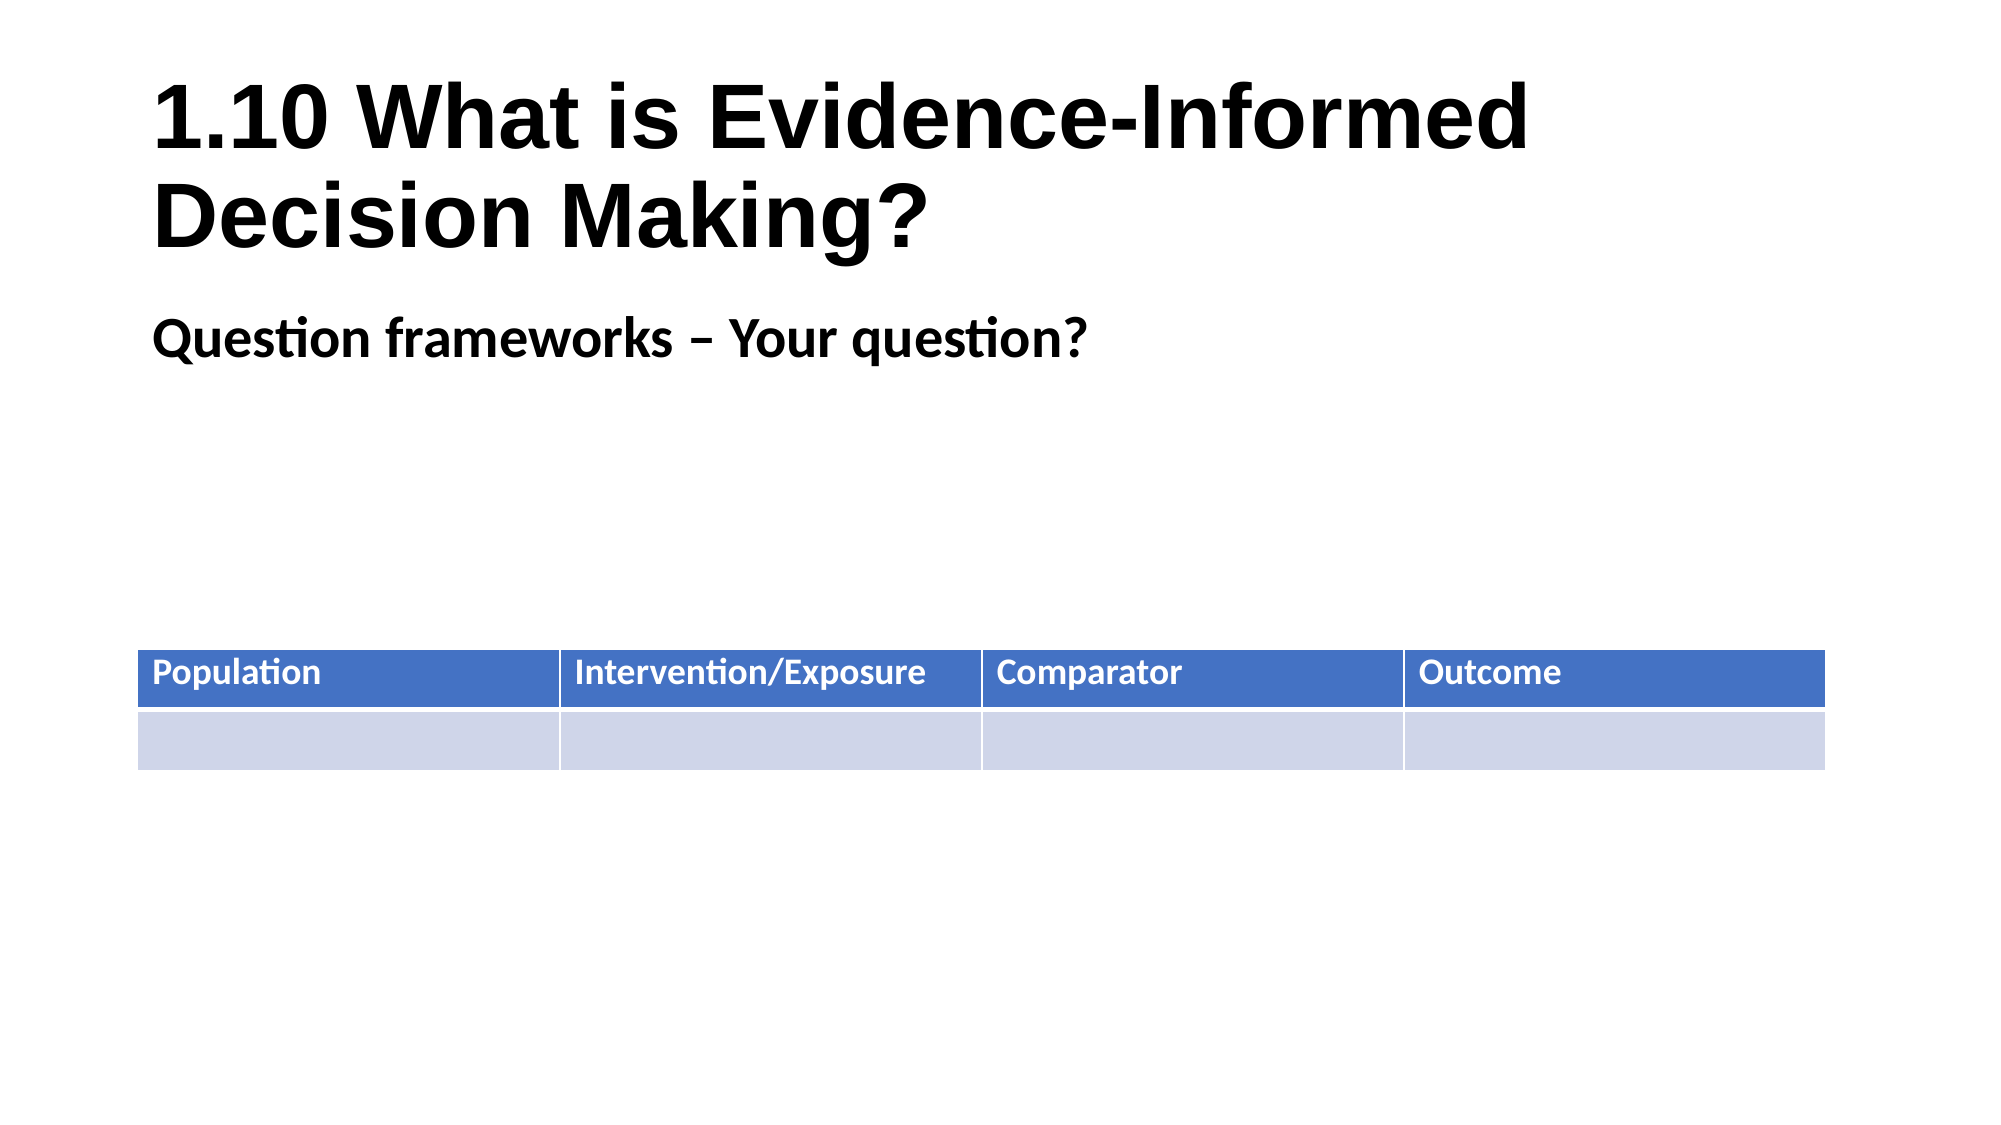

# 1.10 What is Evidence-Informed Decision Making?
Question frameworks – Your question?

| Population | Intervention/Exposure | Comparator | Outcome |
| --- | --- | --- | --- |
|  |  |  |  |